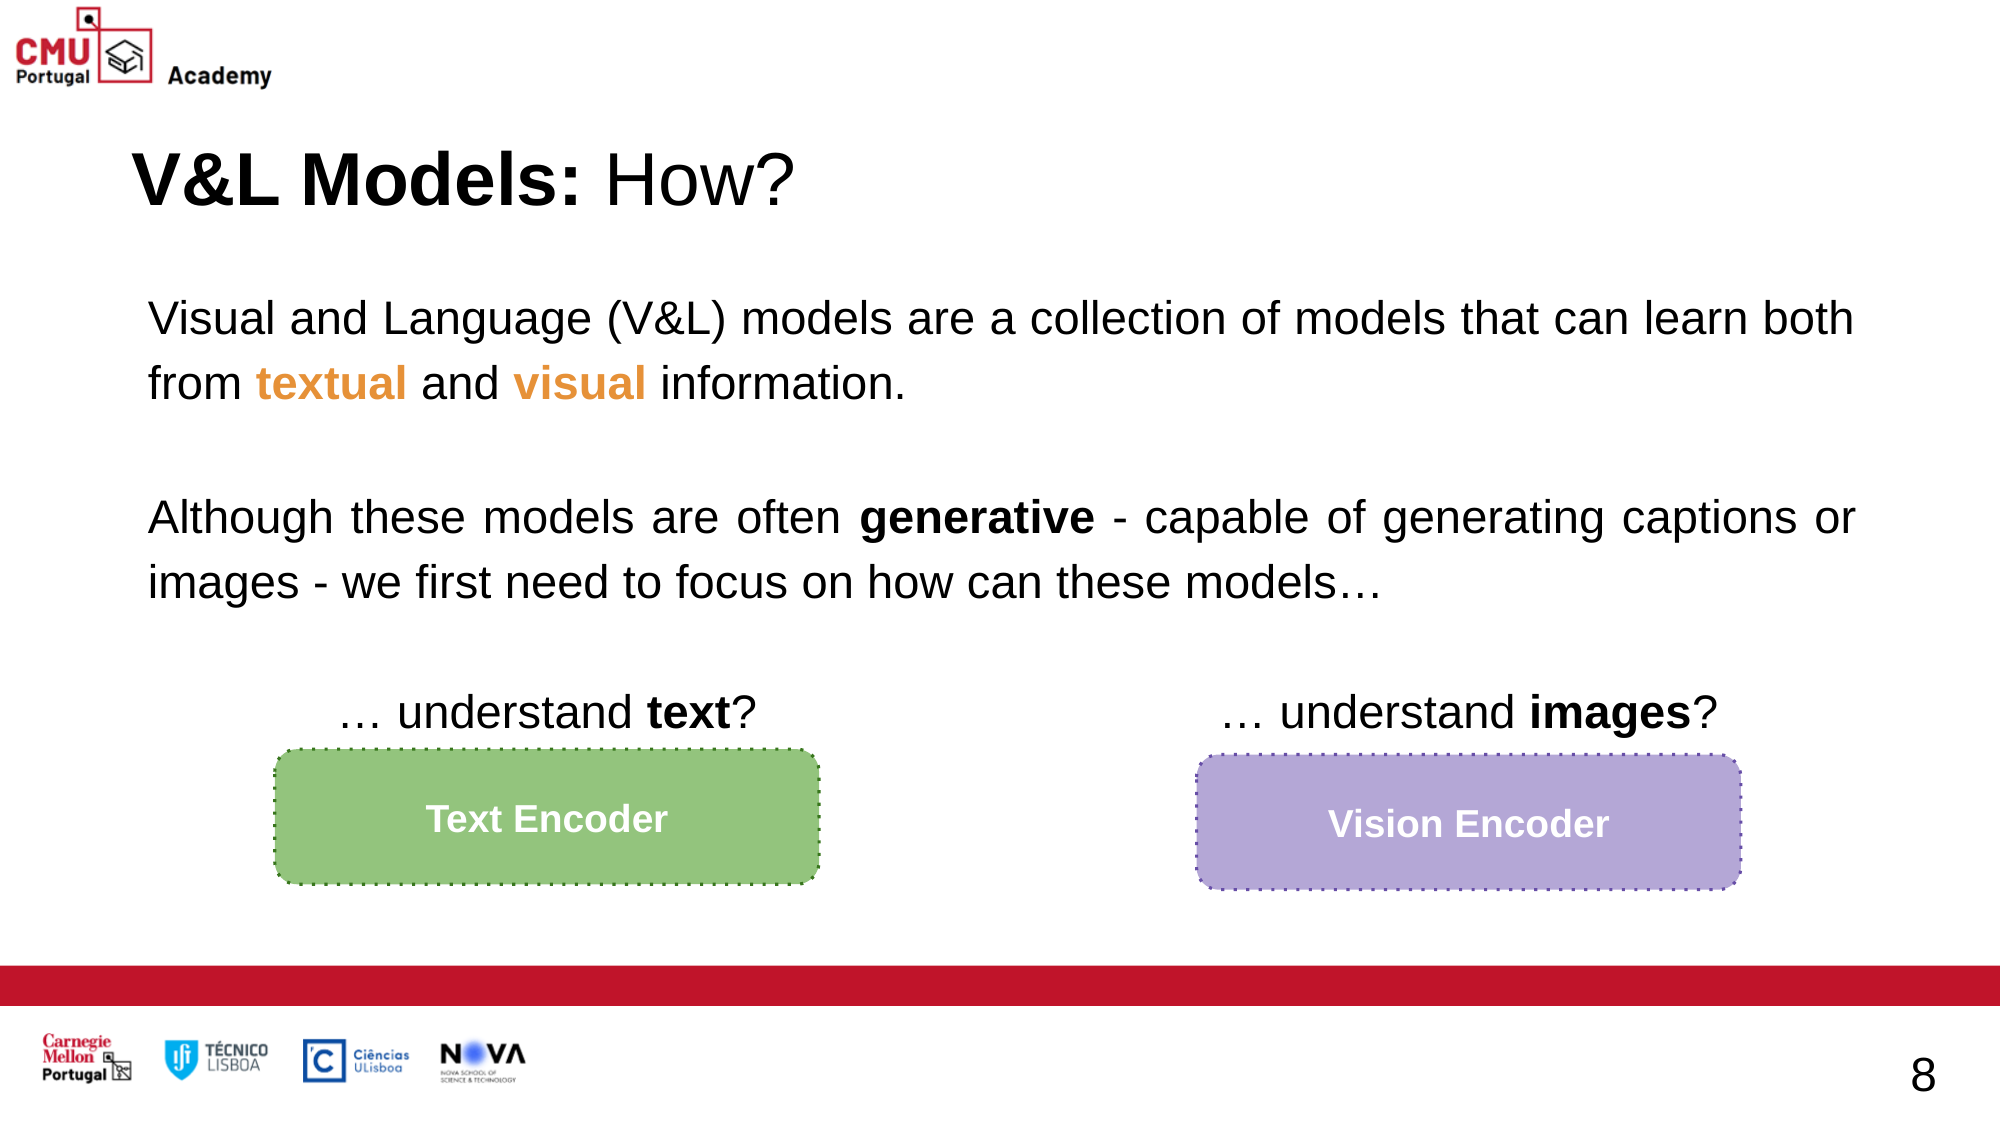

V&L Models: How?

Visual and Language (V&L) models are a collection of models that can learn both from textual and visual information.

Although these models are often generative - capable of generating captions or images - we first need to focus on how can these models…
… understand text?
… understand images?
Text Encoder
Vision Encoder
8
8